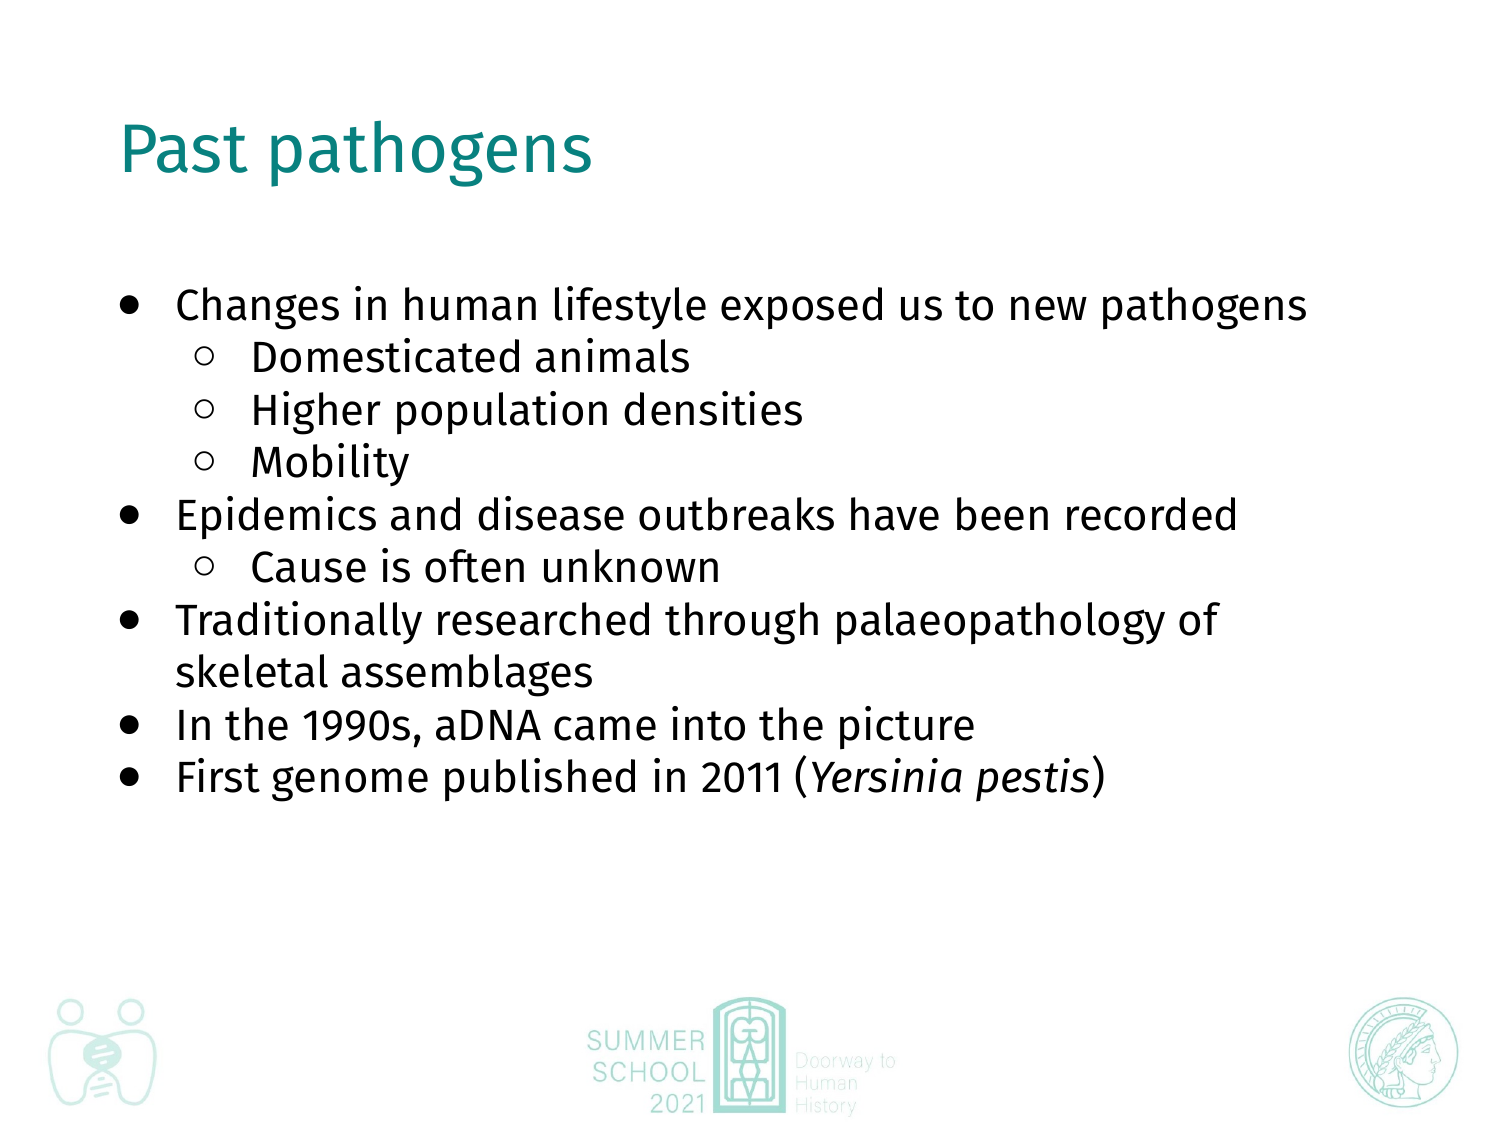

# Past pathogens
Changes in human lifestyle exposed us to new pathogens
Domesticated animals
Higher population densities
Mobility
Epidemics and disease outbreaks have been recorded
Cause is often unknown
Traditionally researched through palaeopathology of skeletal assemblages
In the 1990s, aDNA came into the picture
First genome published in 2011 (Yersinia pestis)